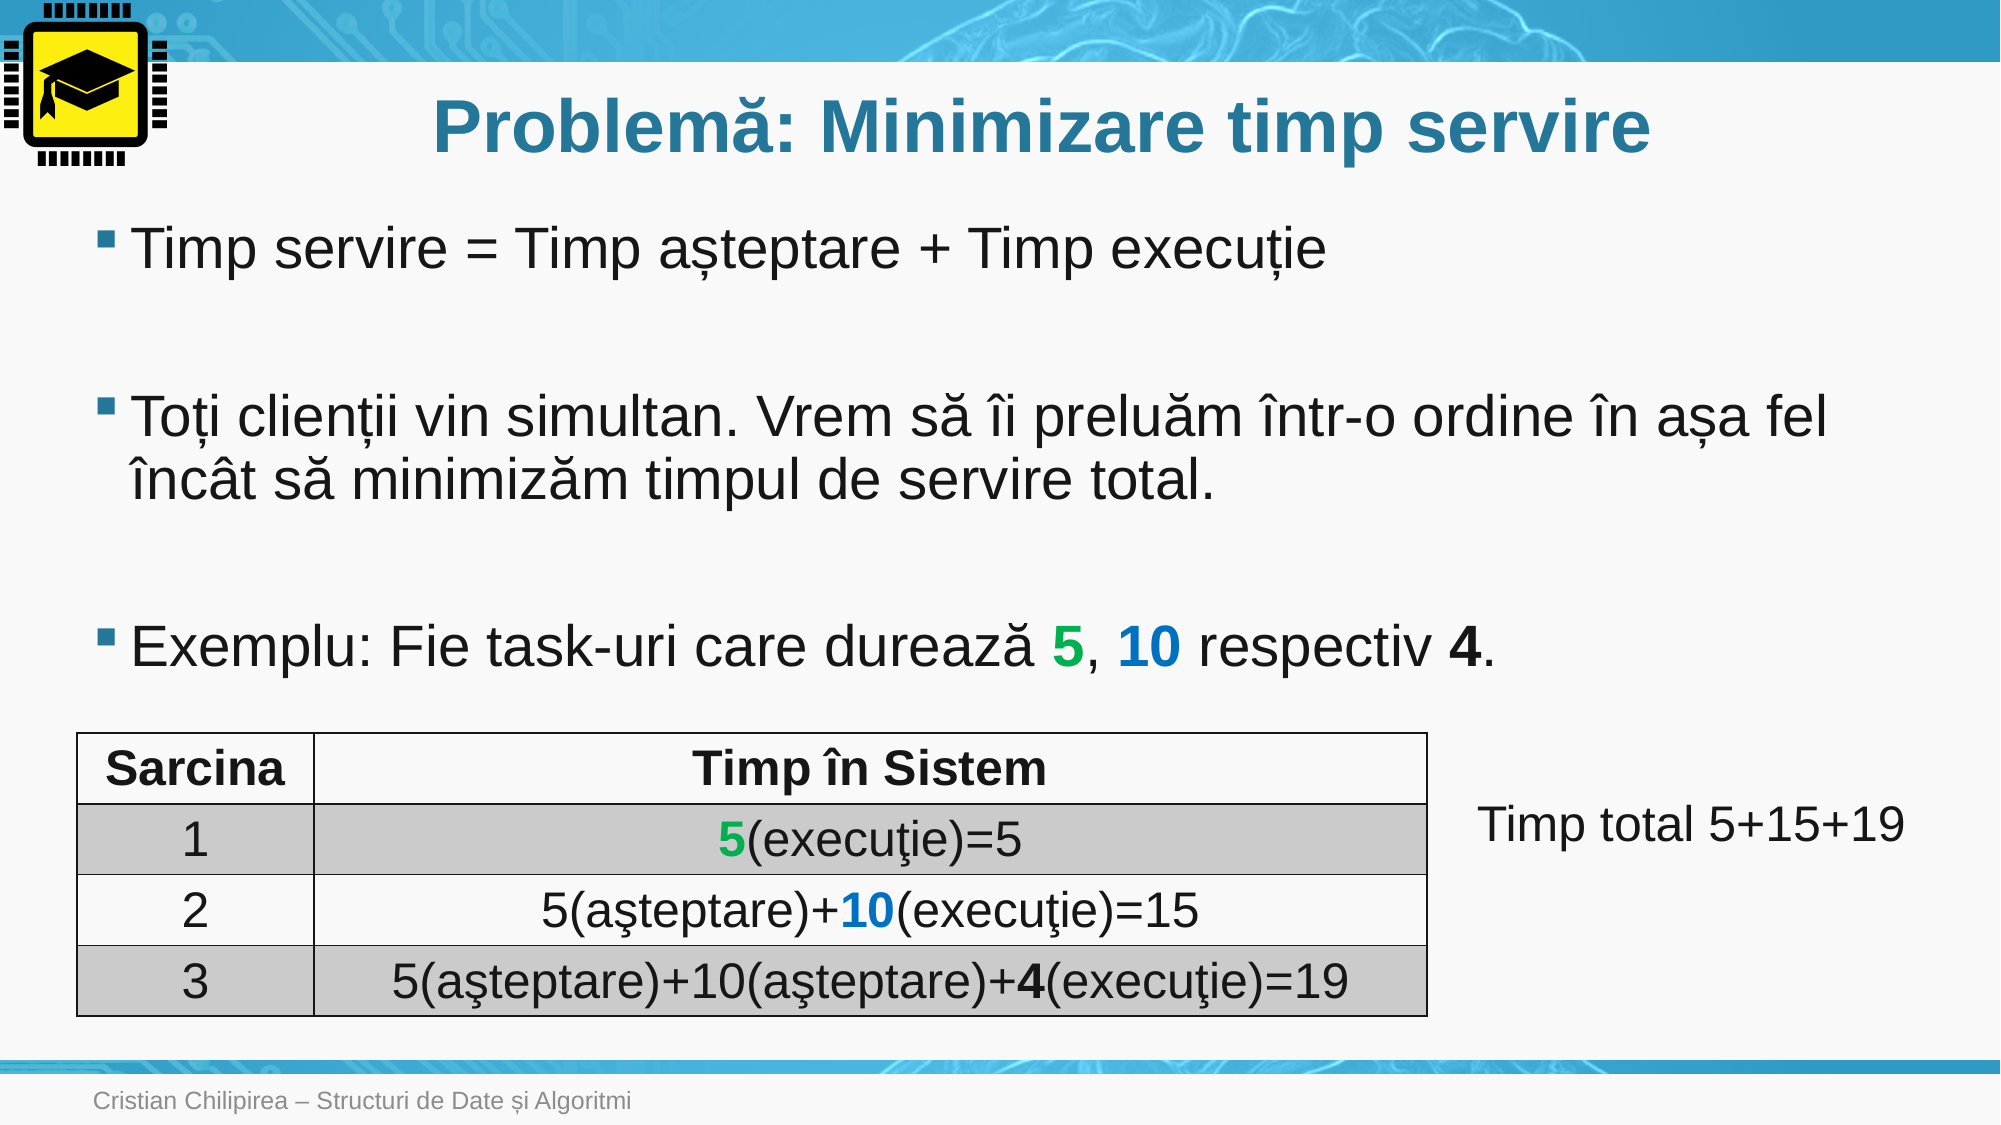

# Problemă: Minimizare timp servire
Timp servire = Timp așteptare + Timp execuție

Toți clienții vin simultan. Vrem să îi preluăm într-o ordine în așa fel încât să minimizăm timpul de servire total.

Exemplu: Fie task-uri care durează 5, 10 respectiv 4.
| Sarcina | Timp în Sistem |
| --- | --- |
| 1 | 5(execuţie)=5 |
| 2 | 5(aşteptare)+10(execuţie)=15 |
| 3 | 5(aşteptare)+10(aşteptare)+4(execuţie)=19 |
Timp total 5+15+19
Cristian Chilipirea – Structuri de Date și Algoritmi